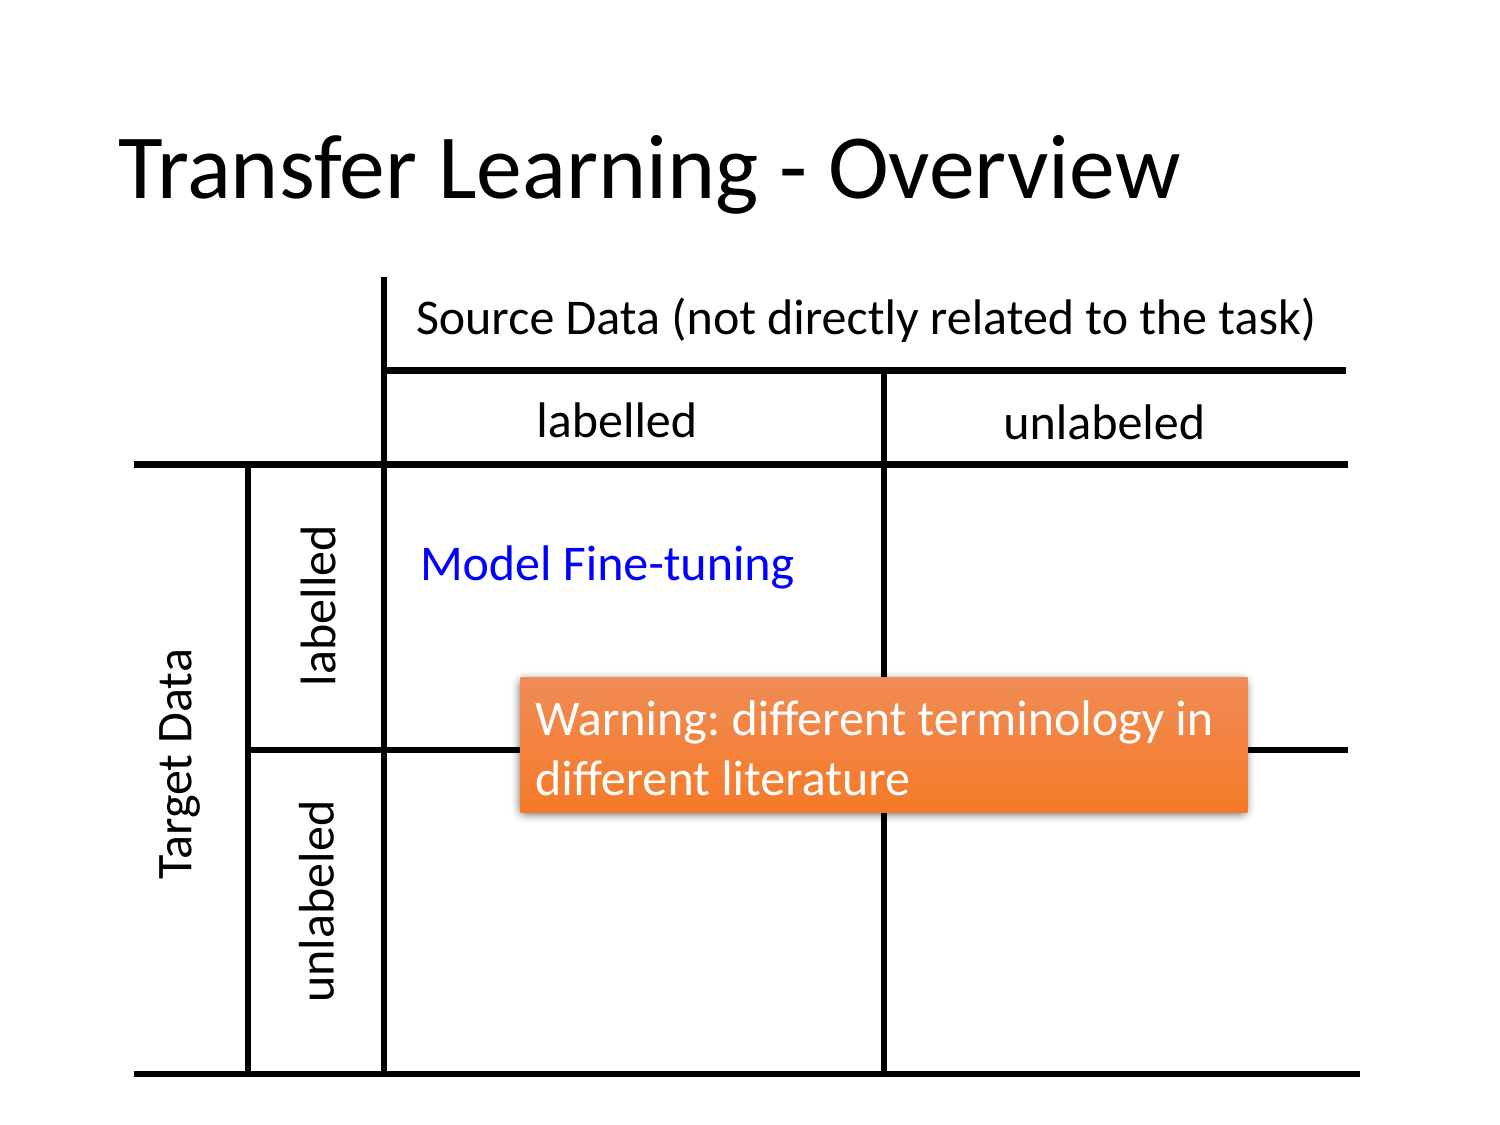

# Transfer Learning - Overview
Source Data (not directly related to the task)
labelled
unlabeled
Model Fine-tuning
labelled
Warning: different terminology in different literature
Target Data
unlabeled